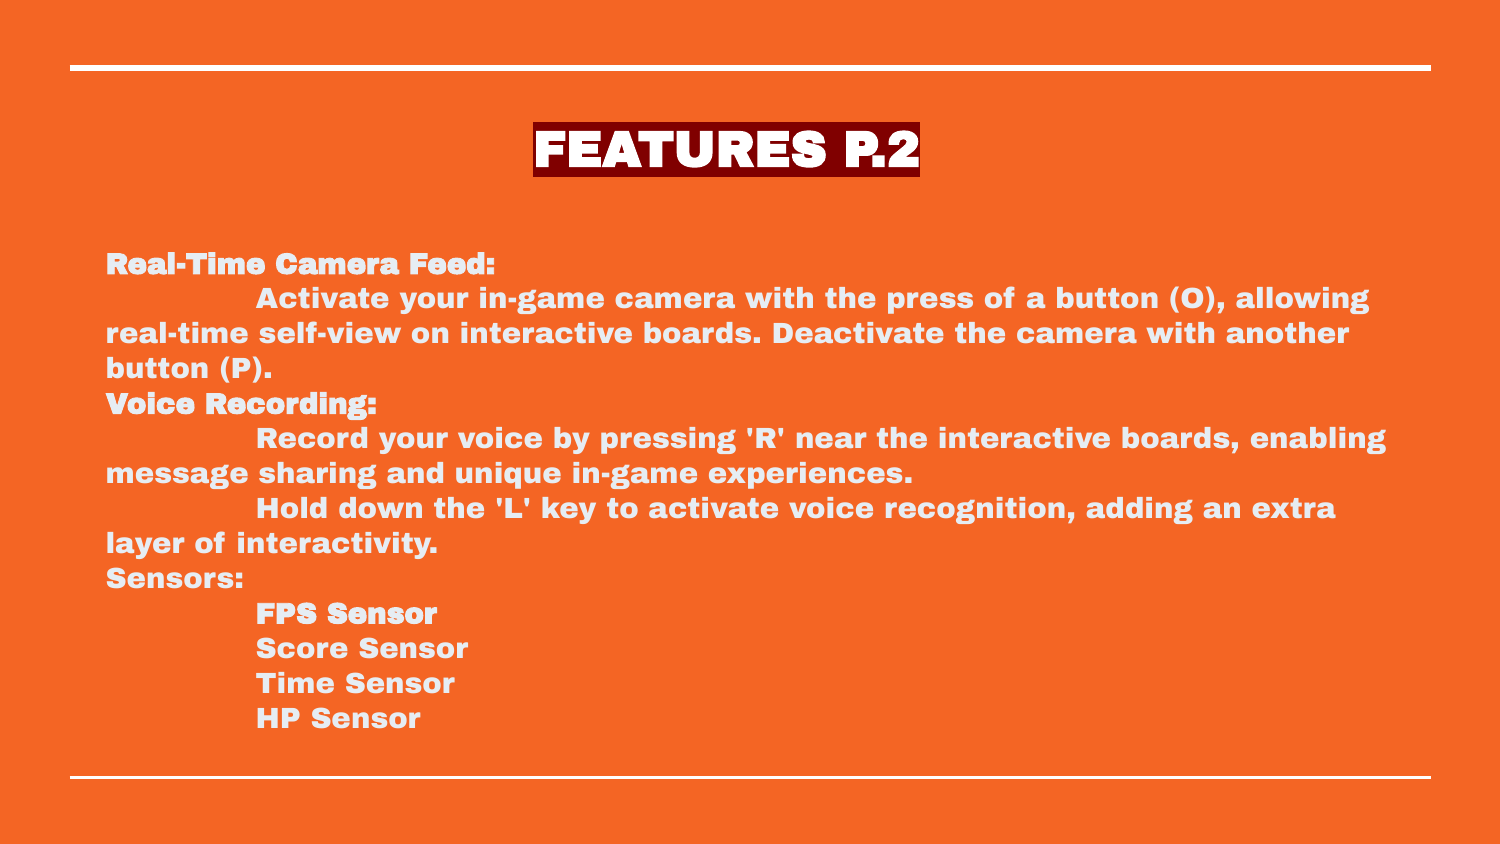

FEATURES P.2
# Real-Time Camera Feed: Activate your in-game camera with the press of a button (O), allowing real-time self-view on interactive boards. Deactivate the camera with another button (P). Voice Recording: Record your voice by pressing 'R' near the interactive boards, enabling message sharing and unique in-game experiences. Hold down the 'L' key to activate voice recognition, adding an extra layer of interactivity. Sensors: FPS Sensor Score Sensor Time Sensor HP Sensor